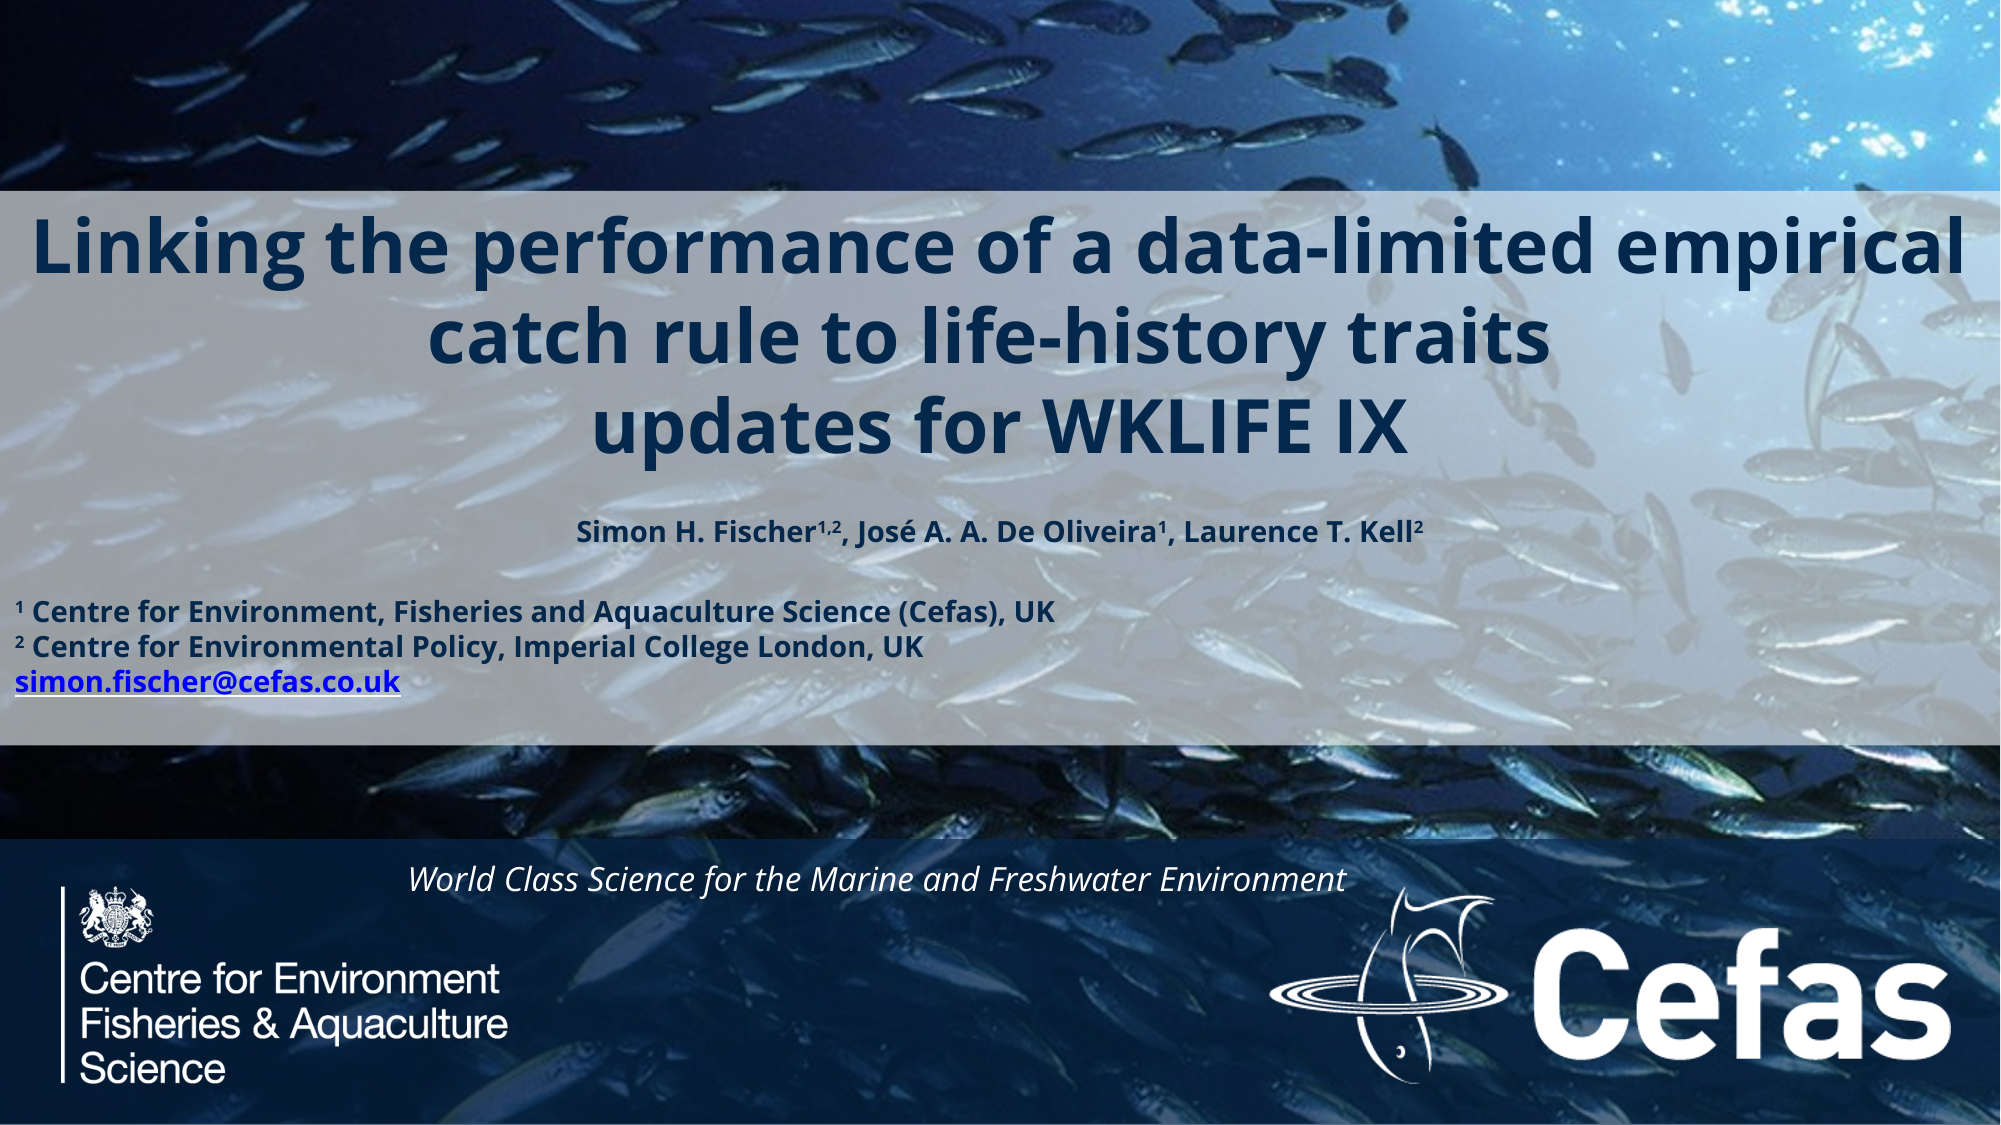

Linking the performance of a data-limited empirical catch rule to life-history traits
updates for WKLIFE IX

Simon H. Fischer1,2, José A. A. De Oliveira1, Laurence T. Kell2

1 Centre for Environment, Fisheries and Aquaculture Science (Cefas), UK
2 Centre for Environmental Policy, Imperial College London, UK
simon.fischer@cefas.co.uk

World Class Science for the Marine and Freshwater Environment